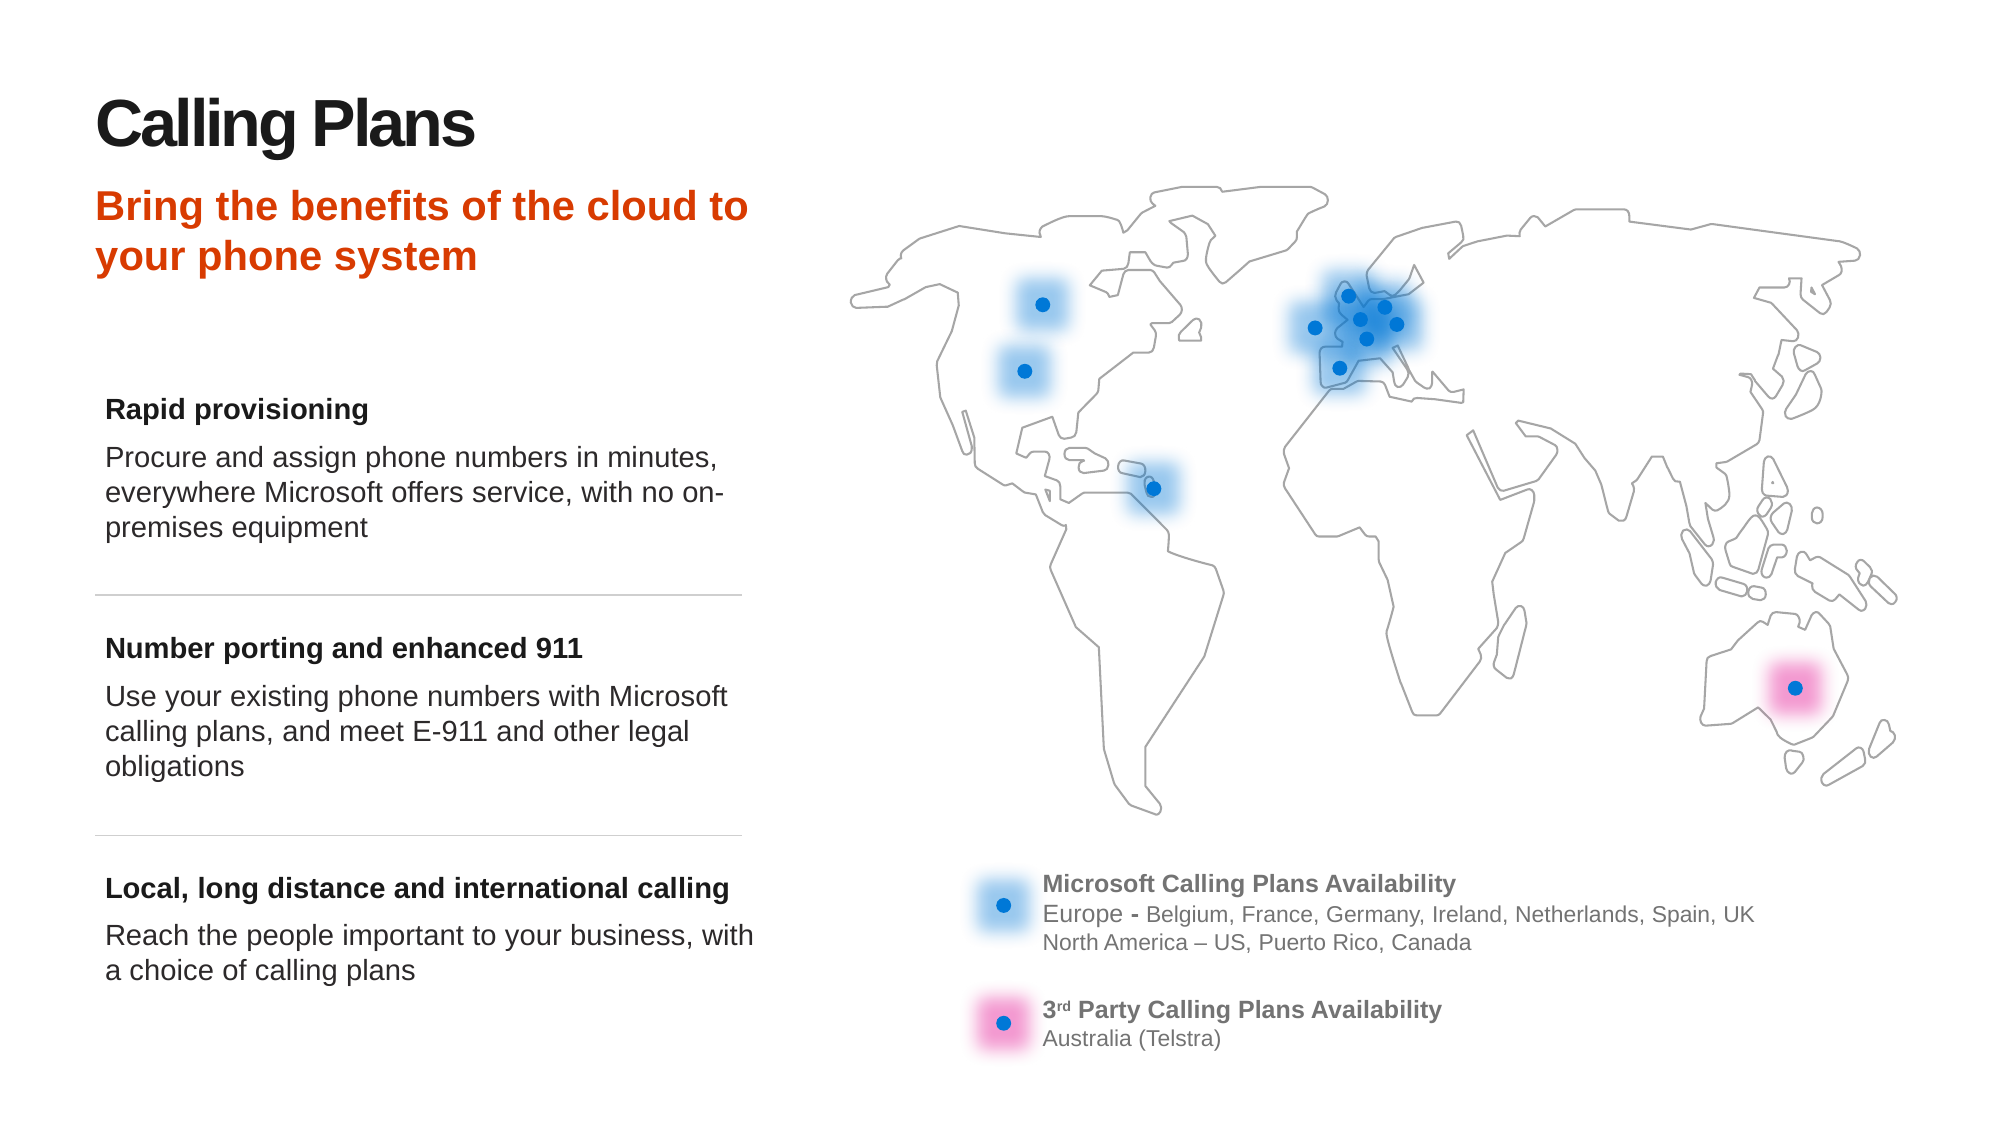

# Calling Plans
Bring the benefits of the cloud to your phone system

Rapid provisioning
Procure and assign phone numbers in minutes, everywhere Microsoft offers service, with no on-premises equipment
Number porting and enhanced 911
Use your existing phone numbers with Microsoft calling plans, and meet E-911 and other legal obligations
Local, long distance and international calling
Reach the people important to your business, with a choice of calling plans

Microsoft Calling Plans Availability
Europe - Belgium, France, Germany, Ireland, Netherlands, Spain, UK
North America – US, Puerto Rico, Canada

3rd Party Calling Plans Availability
Australia (Telstra)